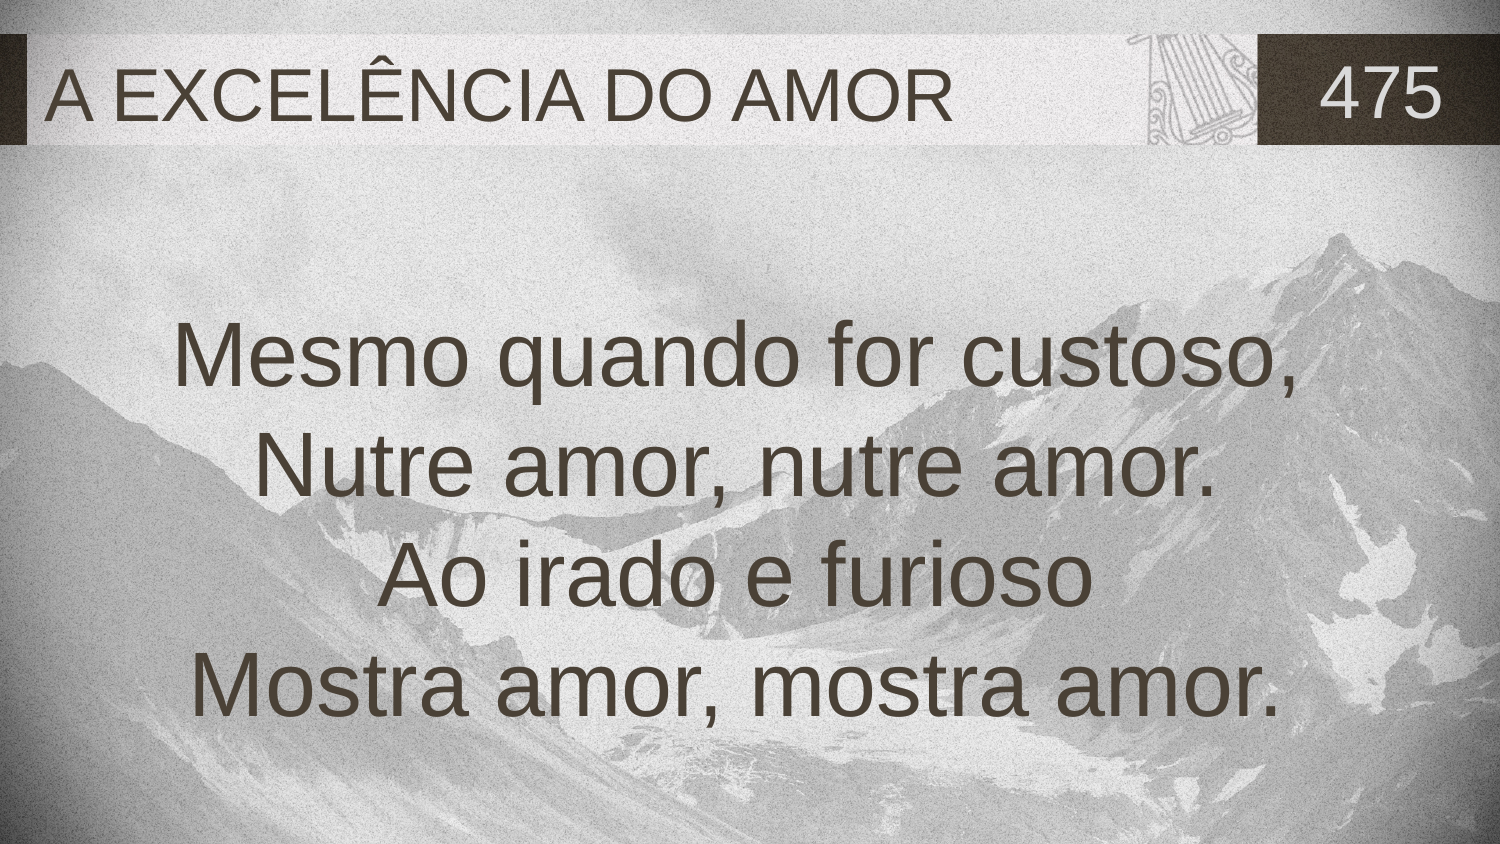

# A EXCELÊNCIA DO AMOR
475
Mesmo quando for custoso,
Nutre amor, nutre amor.
Ao irado e furioso
Mostra amor, mostra amor.